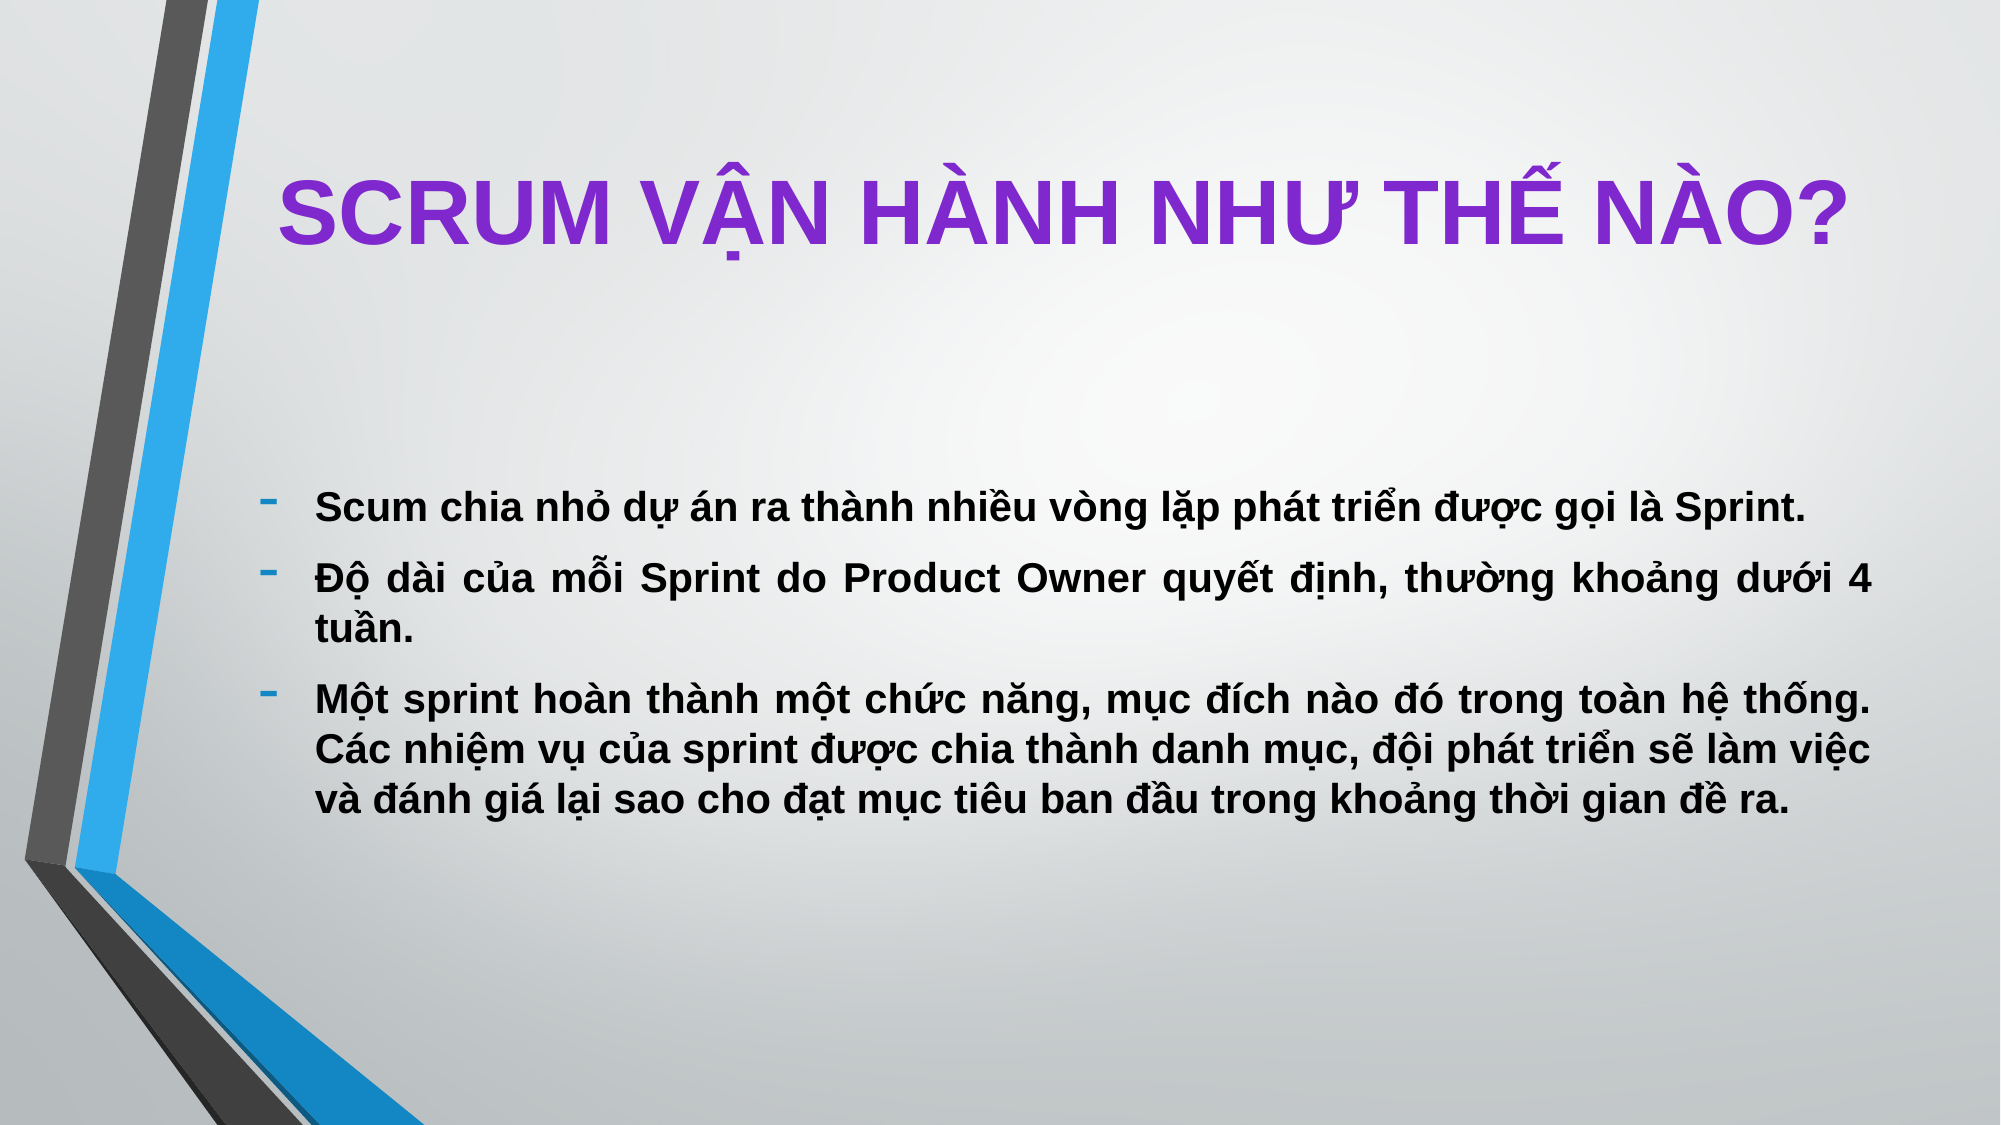

# SCRUM VẬN HÀNH NHƯ THẾ NÀO?
Scum chia nhỏ dự án ra thành nhiều vòng lặp phát triển được gọi là Sprint.
Độ dài của mỗi Sprint do Product Owner quyết định, thường khoảng dưới 4 tuần.
Một sprint hoàn thành một chức năng, mục đích nào đó trong toàn hệ thống. Các nhiệm vụ của sprint được chia thành danh mục, đội phát triển sẽ làm việc và đánh giá lại sao cho đạt mục tiêu ban đầu trong khoảng thời gian đề ra.